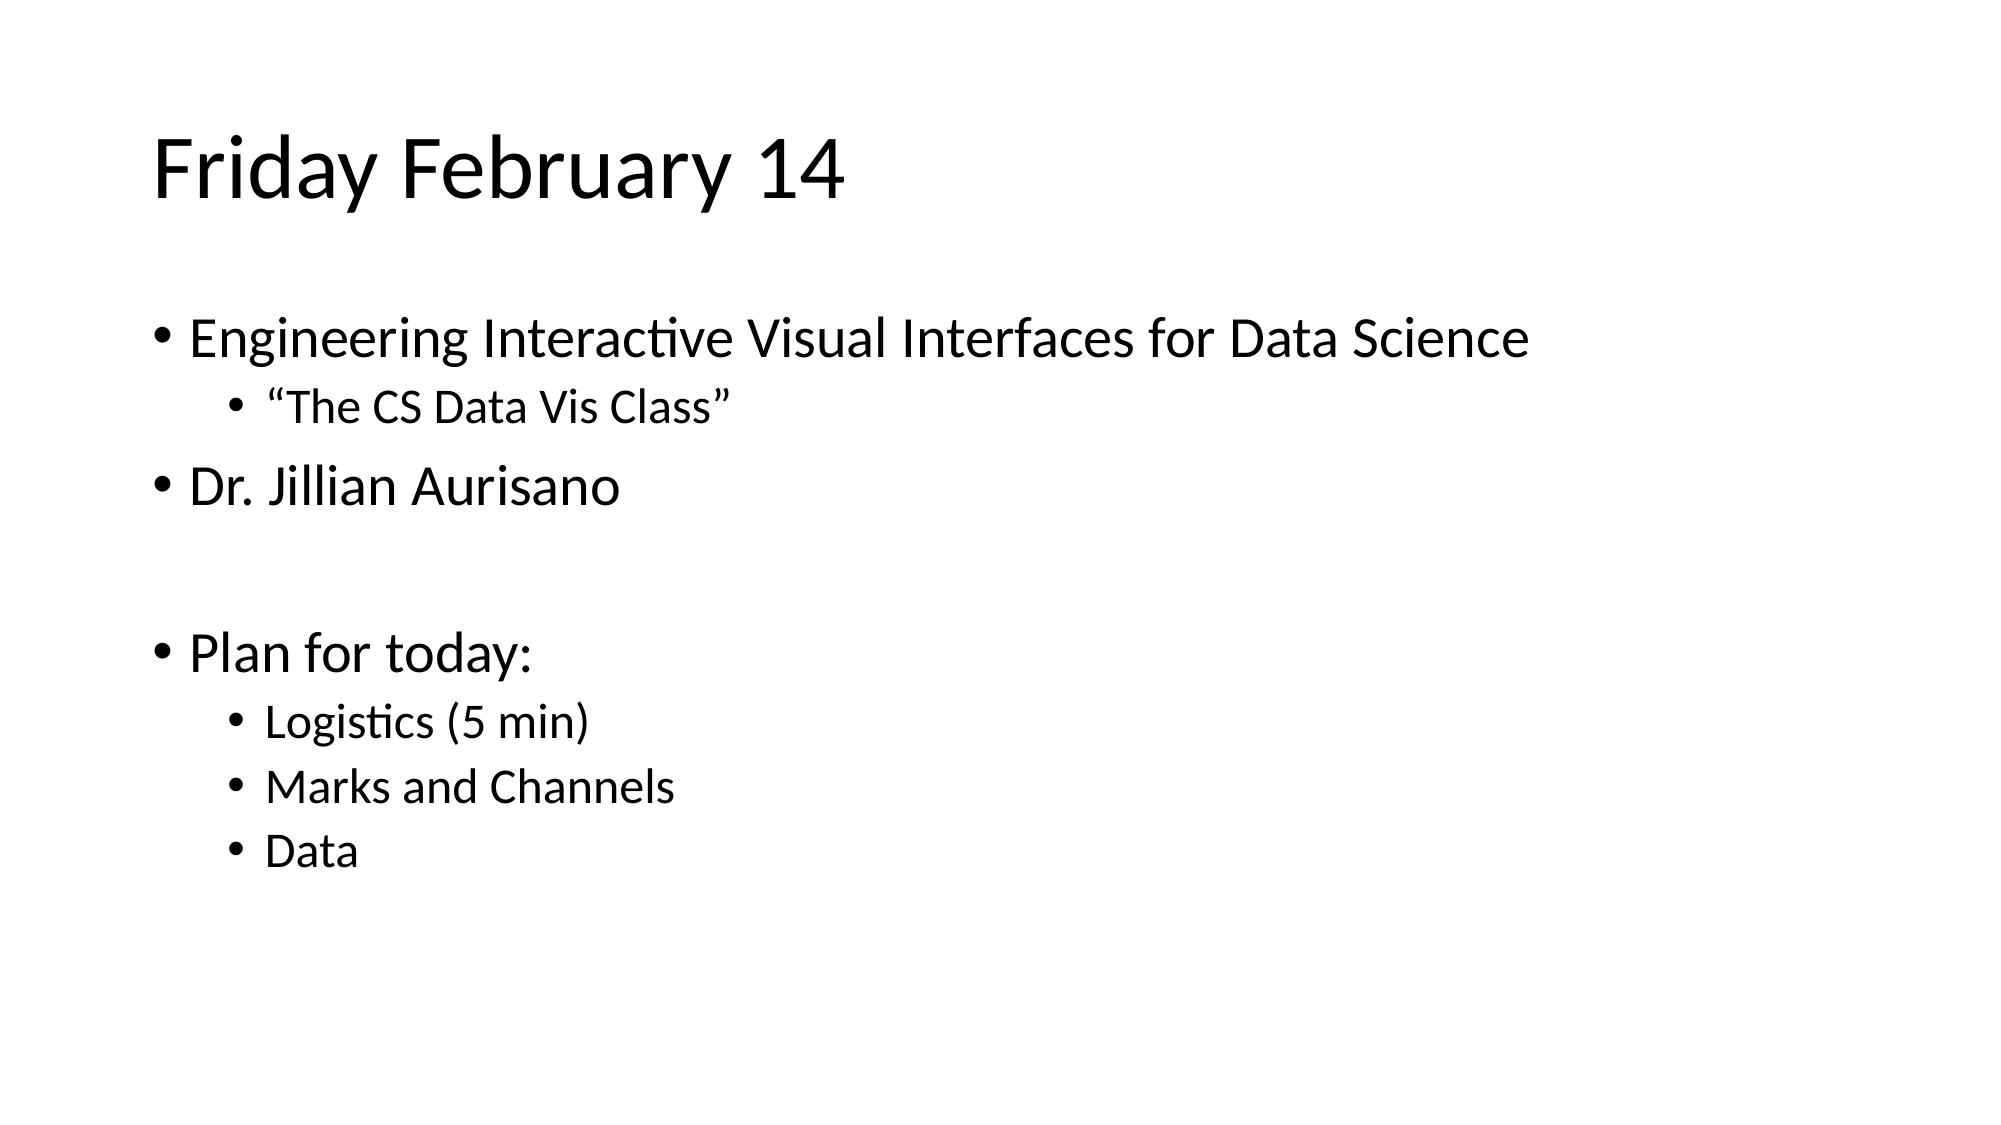

# Friday February 14
Engineering Interactive Visual Interfaces for Data Science
“The CS Data Vis Class”
Dr. Jillian Aurisano

Plan for today:
Logistics (5 min)
Marks and Channels
Data